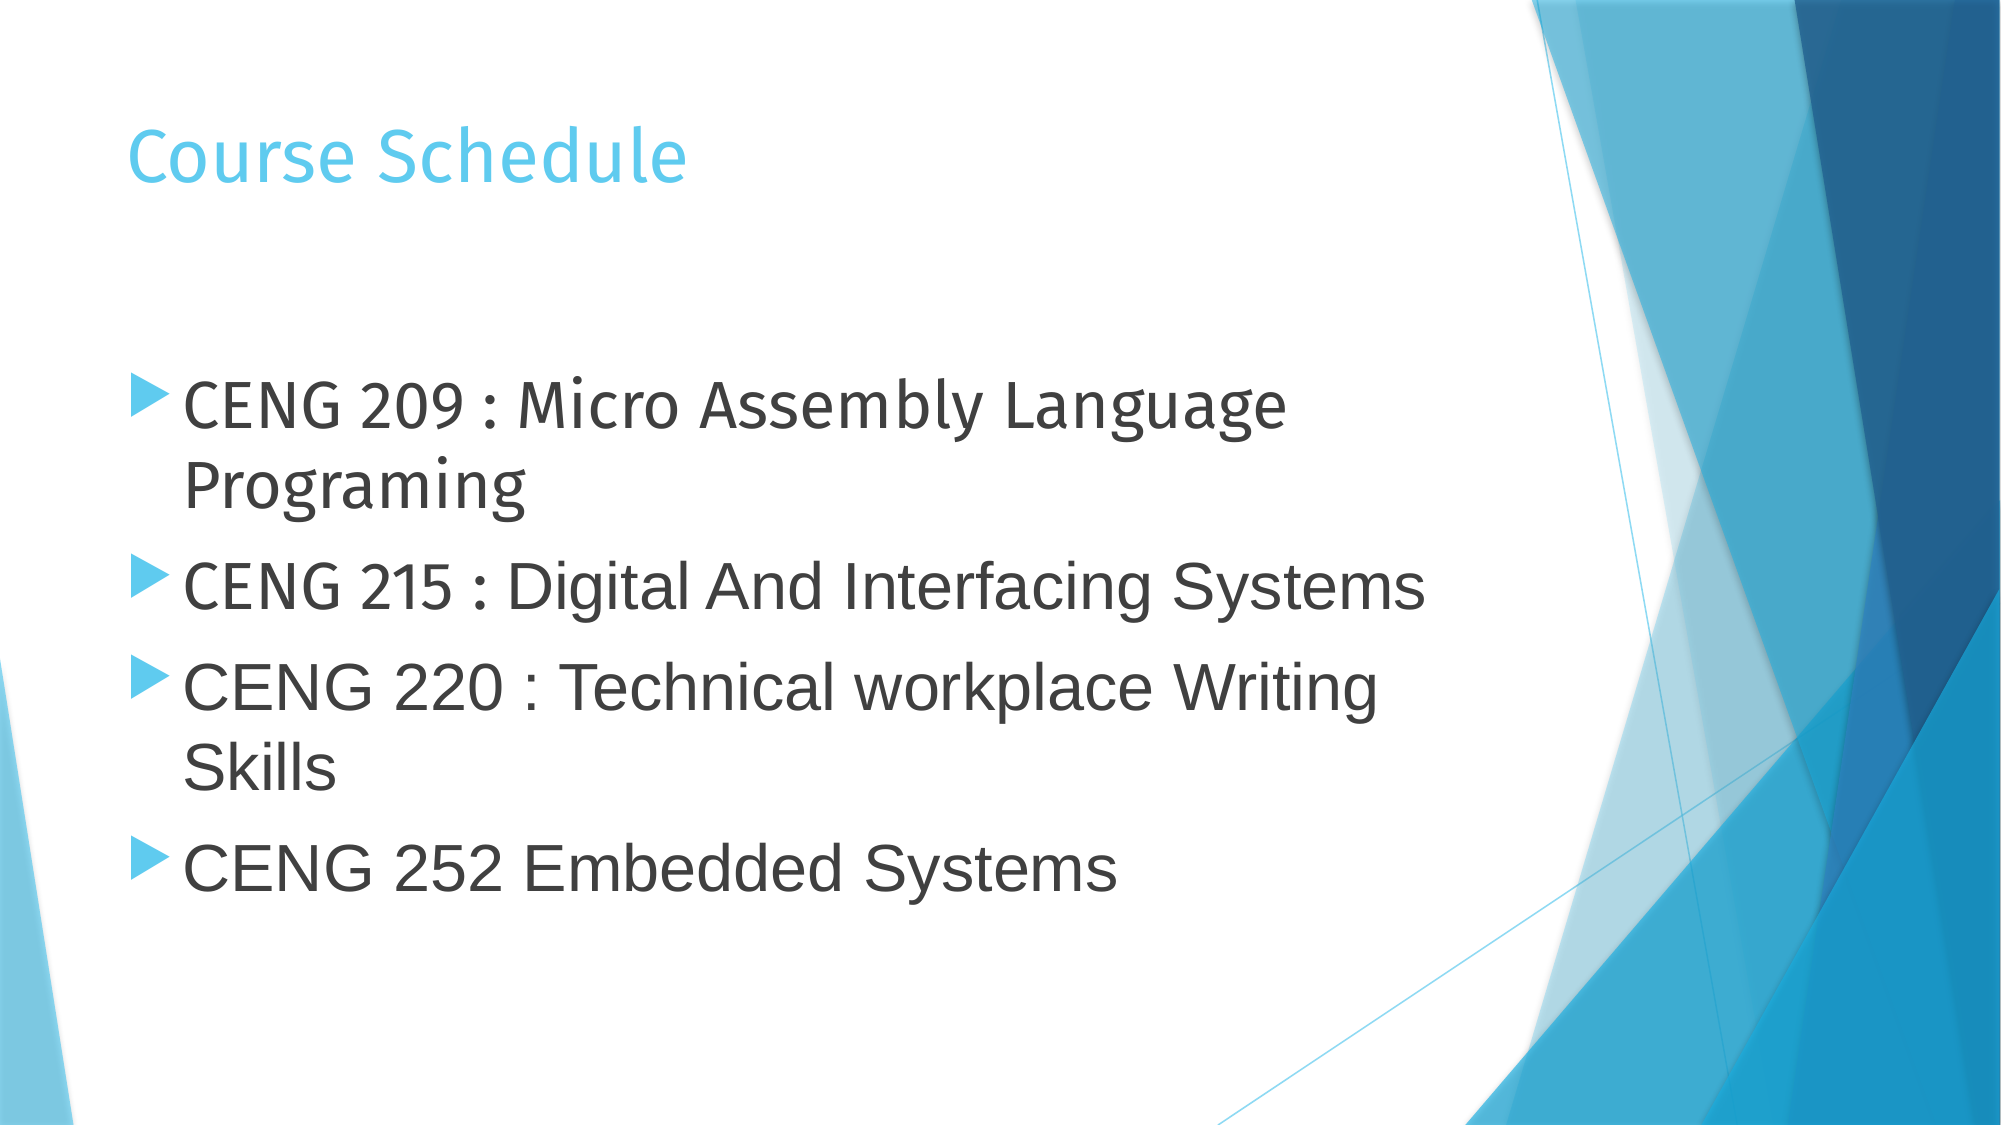

# Course Schedule
CENG 209 : Micro Assembly Language Programing
CENG 215 : Digital And Interfacing Systems
CENG 220 : Technical workplace Writing Skills
CENG 252 Embedded Systems